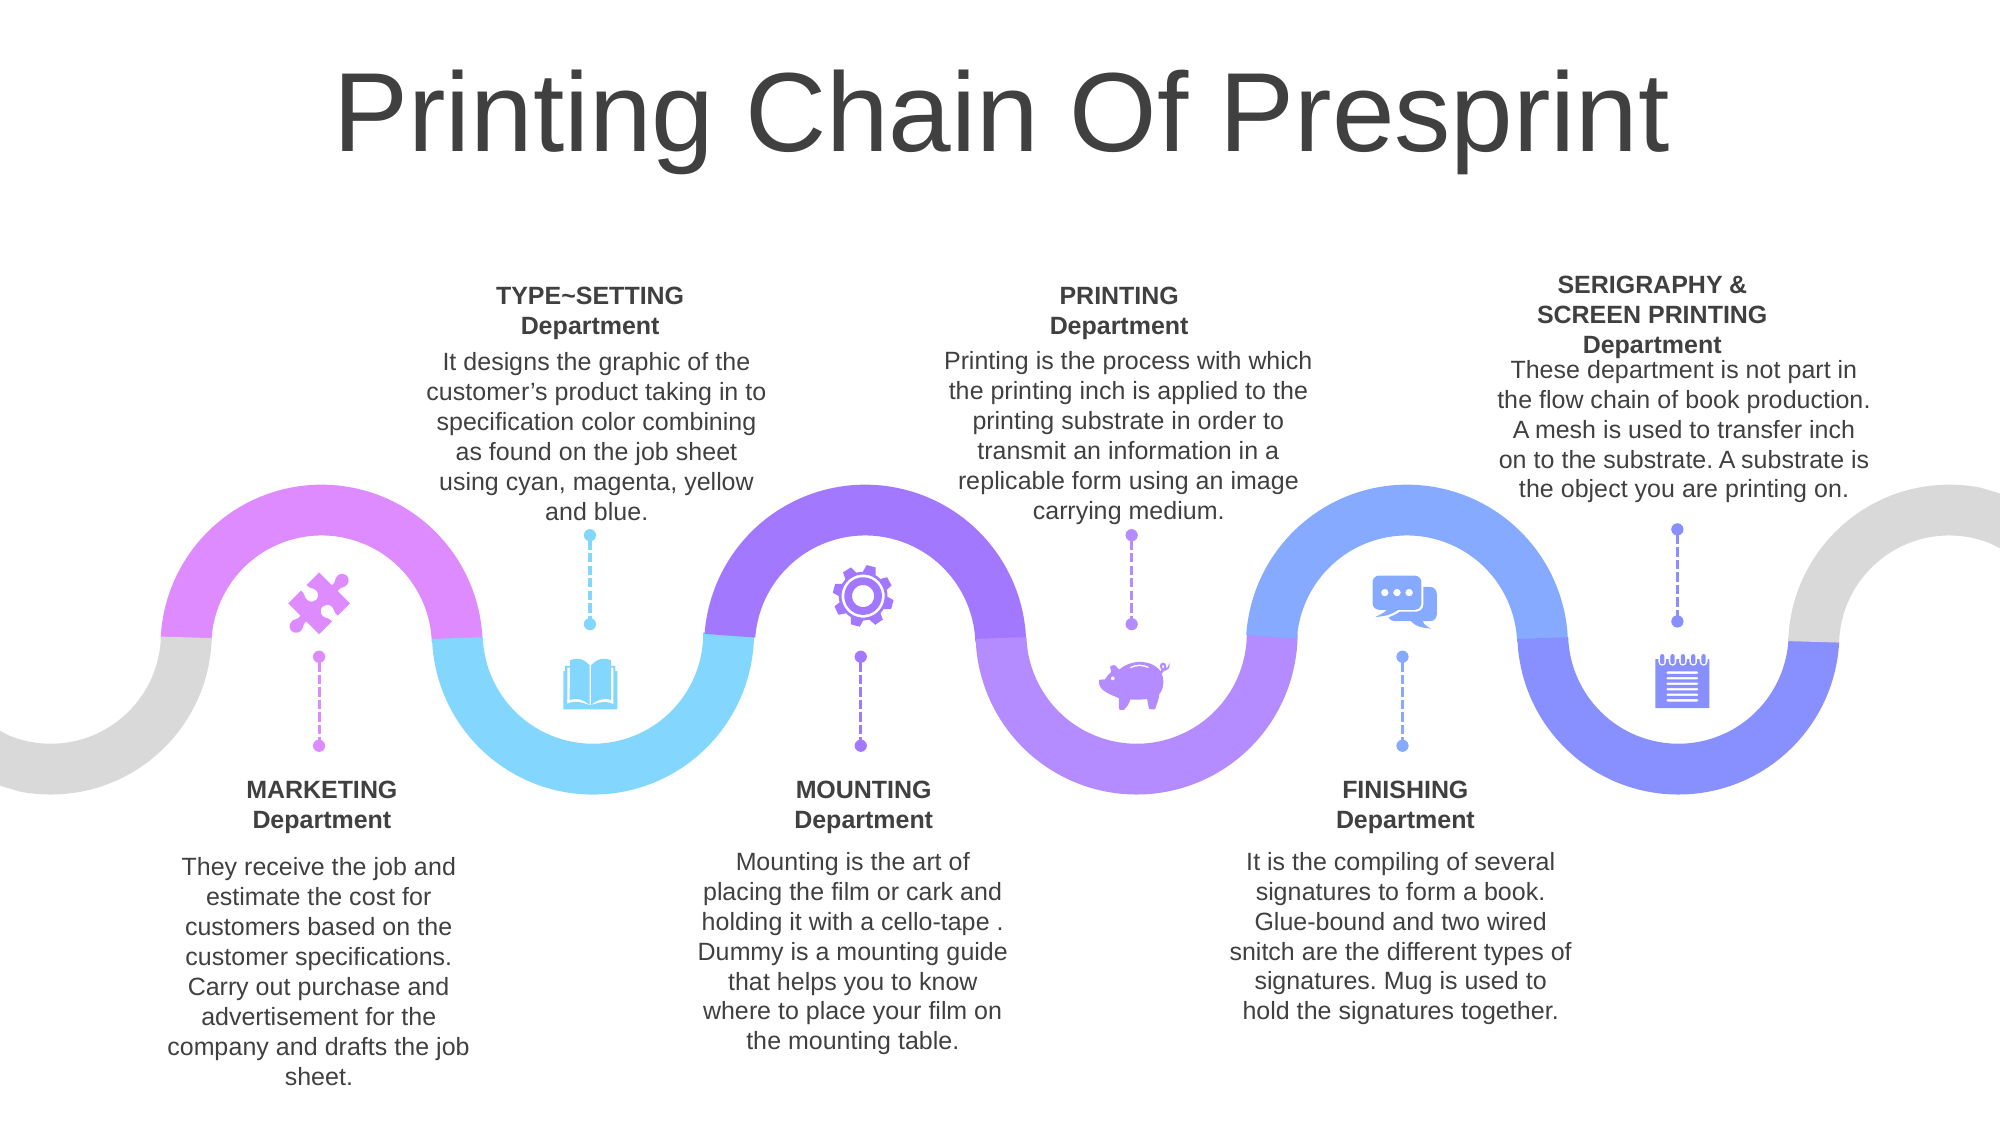

Printing Chain Of Presprint
SERIGRAPHY & SCREEN PRINTING Department
TYPE~SETTING Department
PRINTING Department
Printing is the process with which the printing inch is applied to the printing substrate in order to transmit an information in a replicable form using an image carrying medium.
It designs the graphic of the customer’s product taking in to specification color combining as found on the job sheet using cyan, magenta, yellow and blue.
These department is not part in the flow chain of book production. A mesh is used to transfer inch on to the substrate. A substrate is the object you are printing on.

MARKETING Department
MOUNTING Department
FINISHING Department
Mounting is the art of placing the film or cark and holding it with a cello-tape . Dummy is a mounting guide that helps you to know where to place your film on the mounting table.
It is the compiling of several signatures to form a book. Glue-bound and two wired snitch are the different types of signatures. Mug is used to hold the signatures together.
They receive the job and estimate the cost for customers based on the customer specifications. Carry out purchase and advertisement for the company and drafts the job sheet.